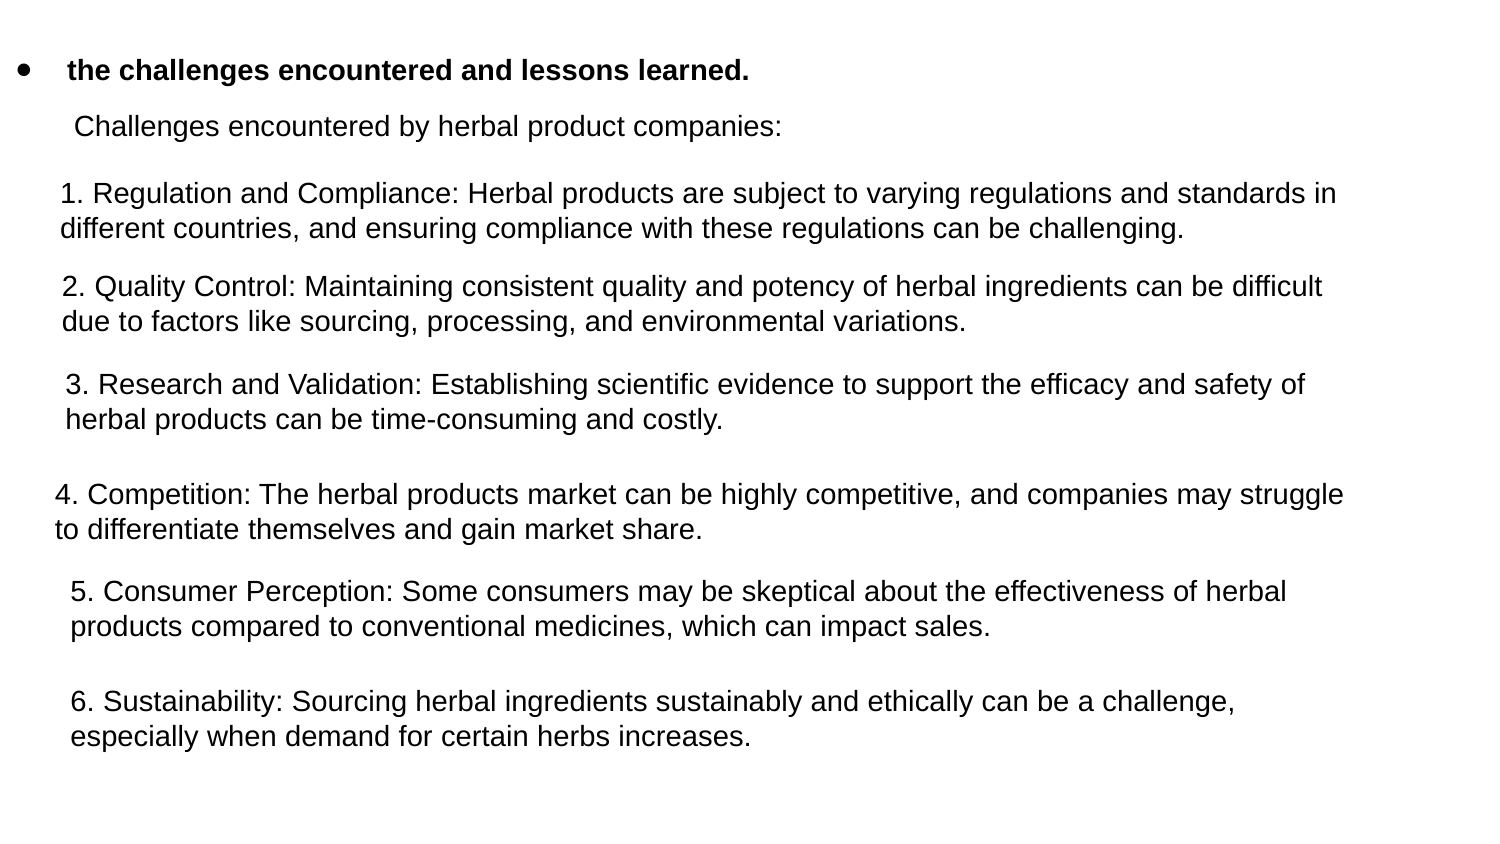

the challenges encountered and lessons learned.
Challenges encountered by herbal product companies:
1. Regulation and Compliance: Herbal products are subject to varying regulations and standards in different countries, and ensuring compliance with these regulations can be challenging.
2. Quality Control: Maintaining consistent quality and potency of herbal ingredients can be difficult due to factors like sourcing, processing, and environmental variations.
3. Research and Validation: Establishing scientific evidence to support the efficacy and safety of herbal products can be time-consuming and costly.
4. Competition: The herbal products market can be highly competitive, and companies may struggle to differentiate themselves and gain market share.
5. Consumer Perception: Some consumers may be skeptical about the effectiveness of herbal products compared to conventional medicines, which can impact sales.
6. Sustainability: Sourcing herbal ingredients sustainably and ethically can be a challenge, especially when demand for certain herbs increases.